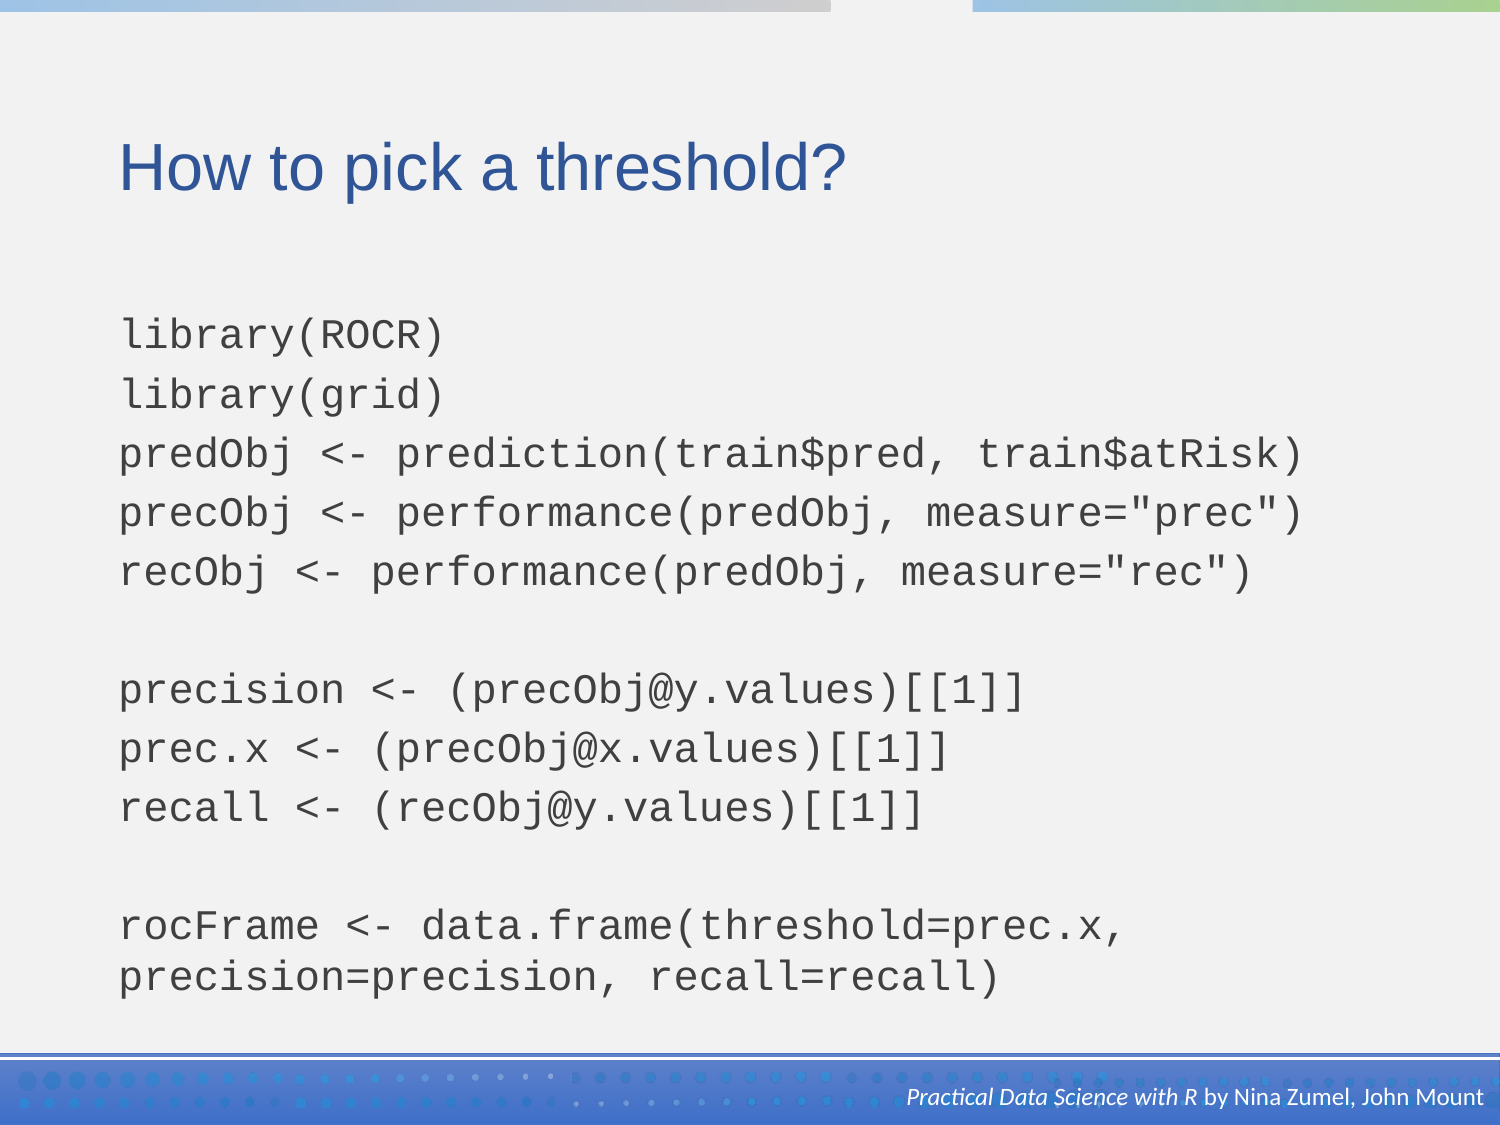

# How to pick a threshold?
library(ROCR)
library(grid)
predObj <- prediction(train$pred, train$atRisk)
precObj <- performance(predObj, measure="prec")
recObj <- performance(predObj, measure="rec")

precision <- (precObj@y.values)[[1]]
prec.x <- (precObj@x.values)[[1]]
recall <- (recObj@y.values)[[1]]

rocFrame <- data.frame(threshold=prec.x, precision=precision, recall=recall)
Practical Data Science with R by Nina Zumel, John Mount